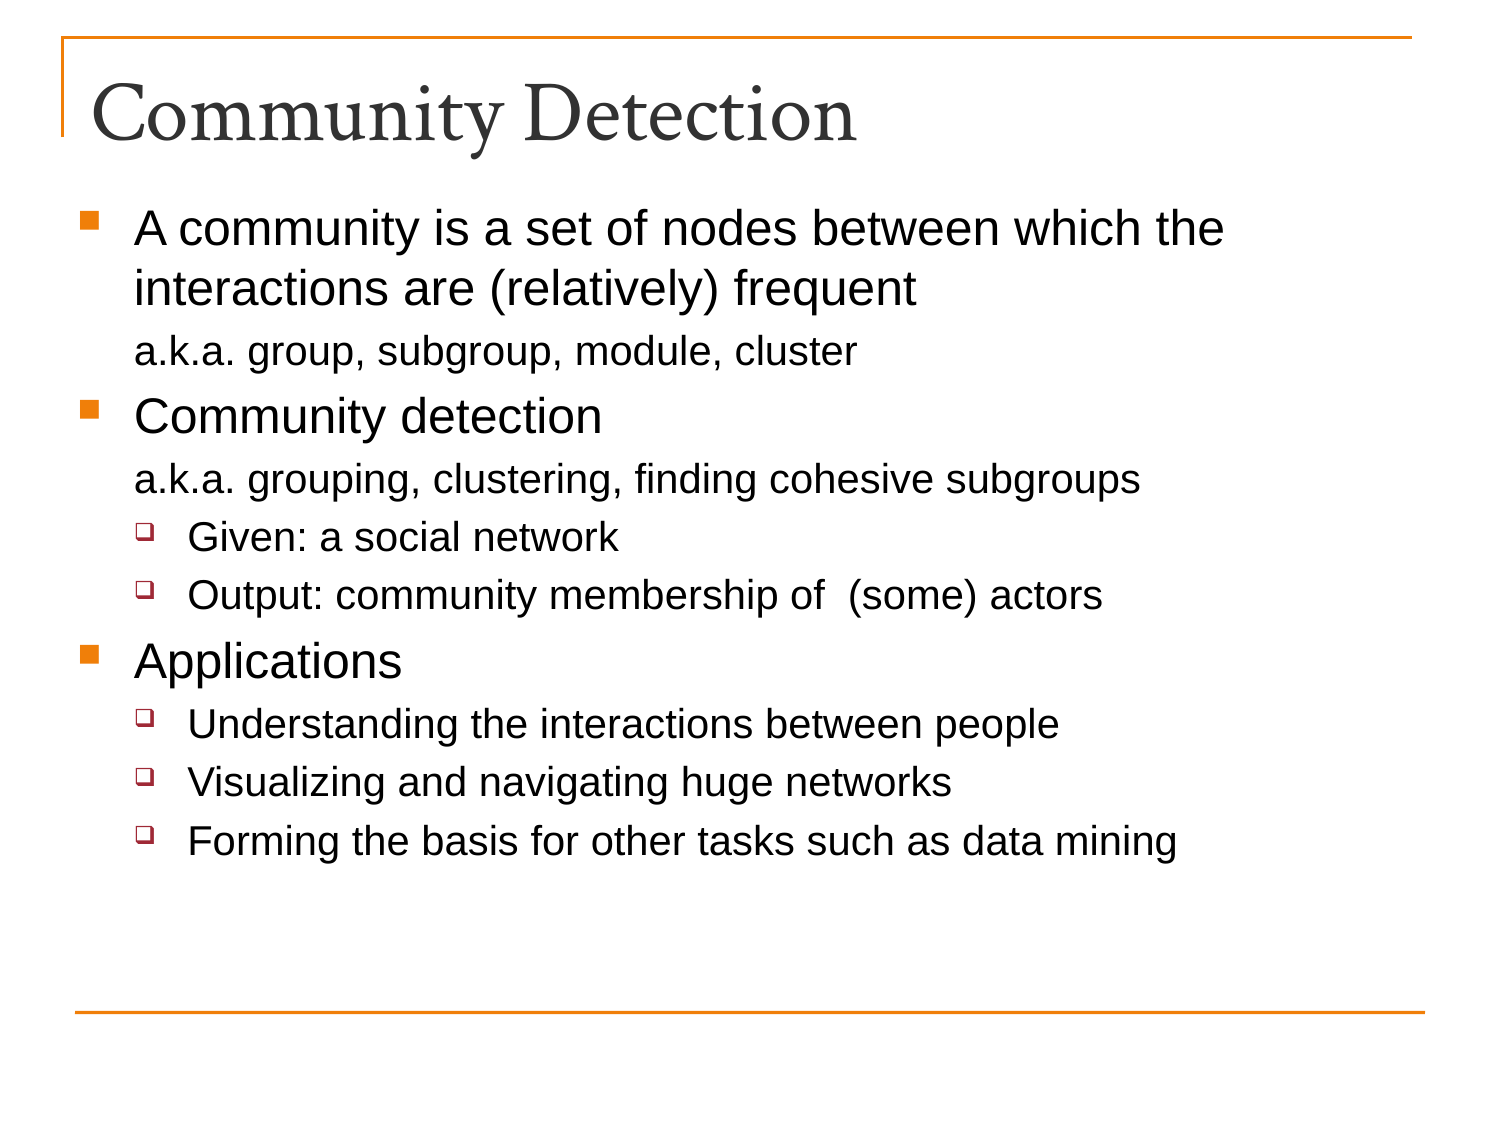

# Community Detection
A community is a set of nodes between which the interactions are (relatively) frequent
a.k.a. group, subgroup, module, cluster
Community detection
	a.k.a. grouping, clustering, finding cohesive subgroups
Given: a social network
Output: community membership of  (some) actors
Applications
Understanding the interactions between people
Visualizing and navigating huge networks
Forming the basis for other tasks such as data mining